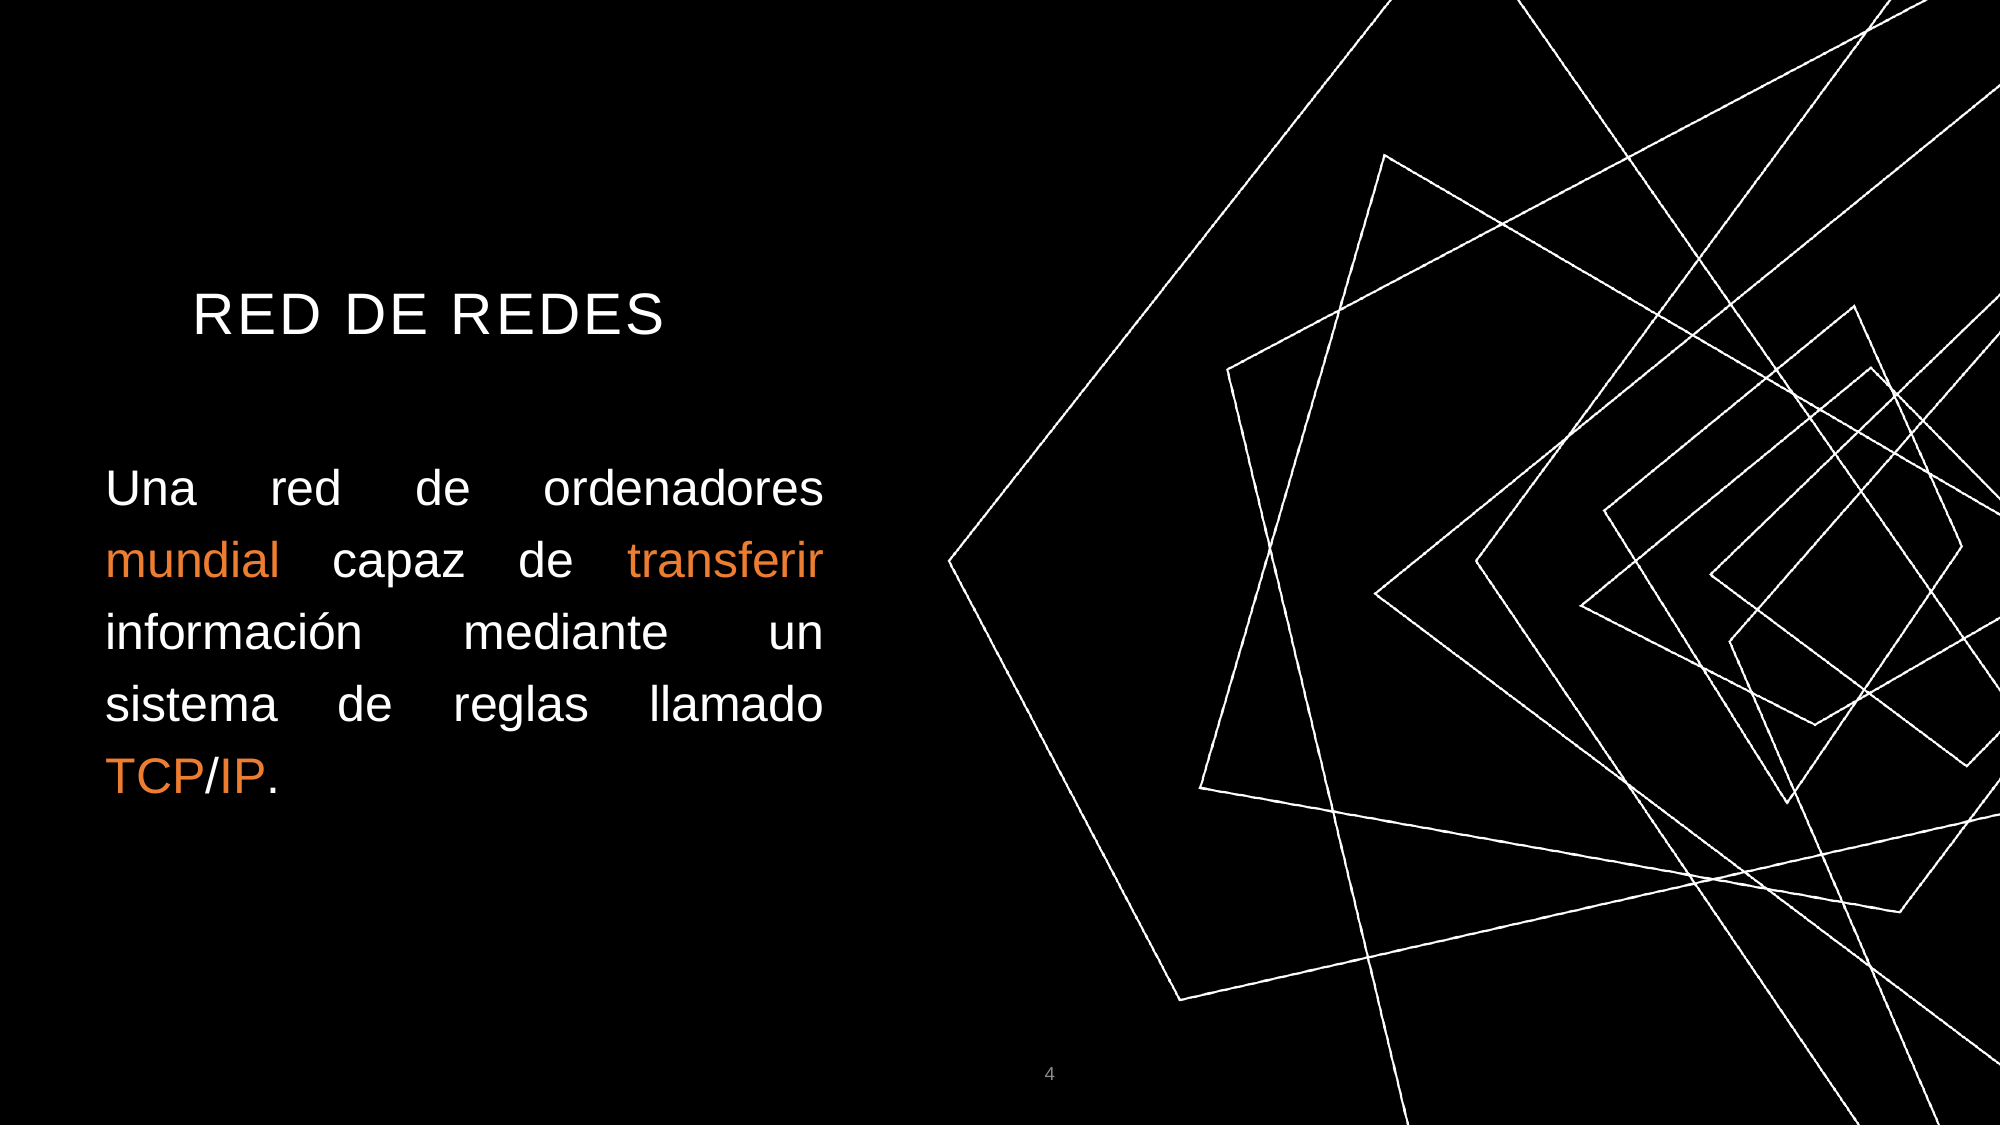

# Red de redes
Una red de ordenadores mundial capaz de transferir información mediante un sistema de reglas llamado TCP/IP.
4